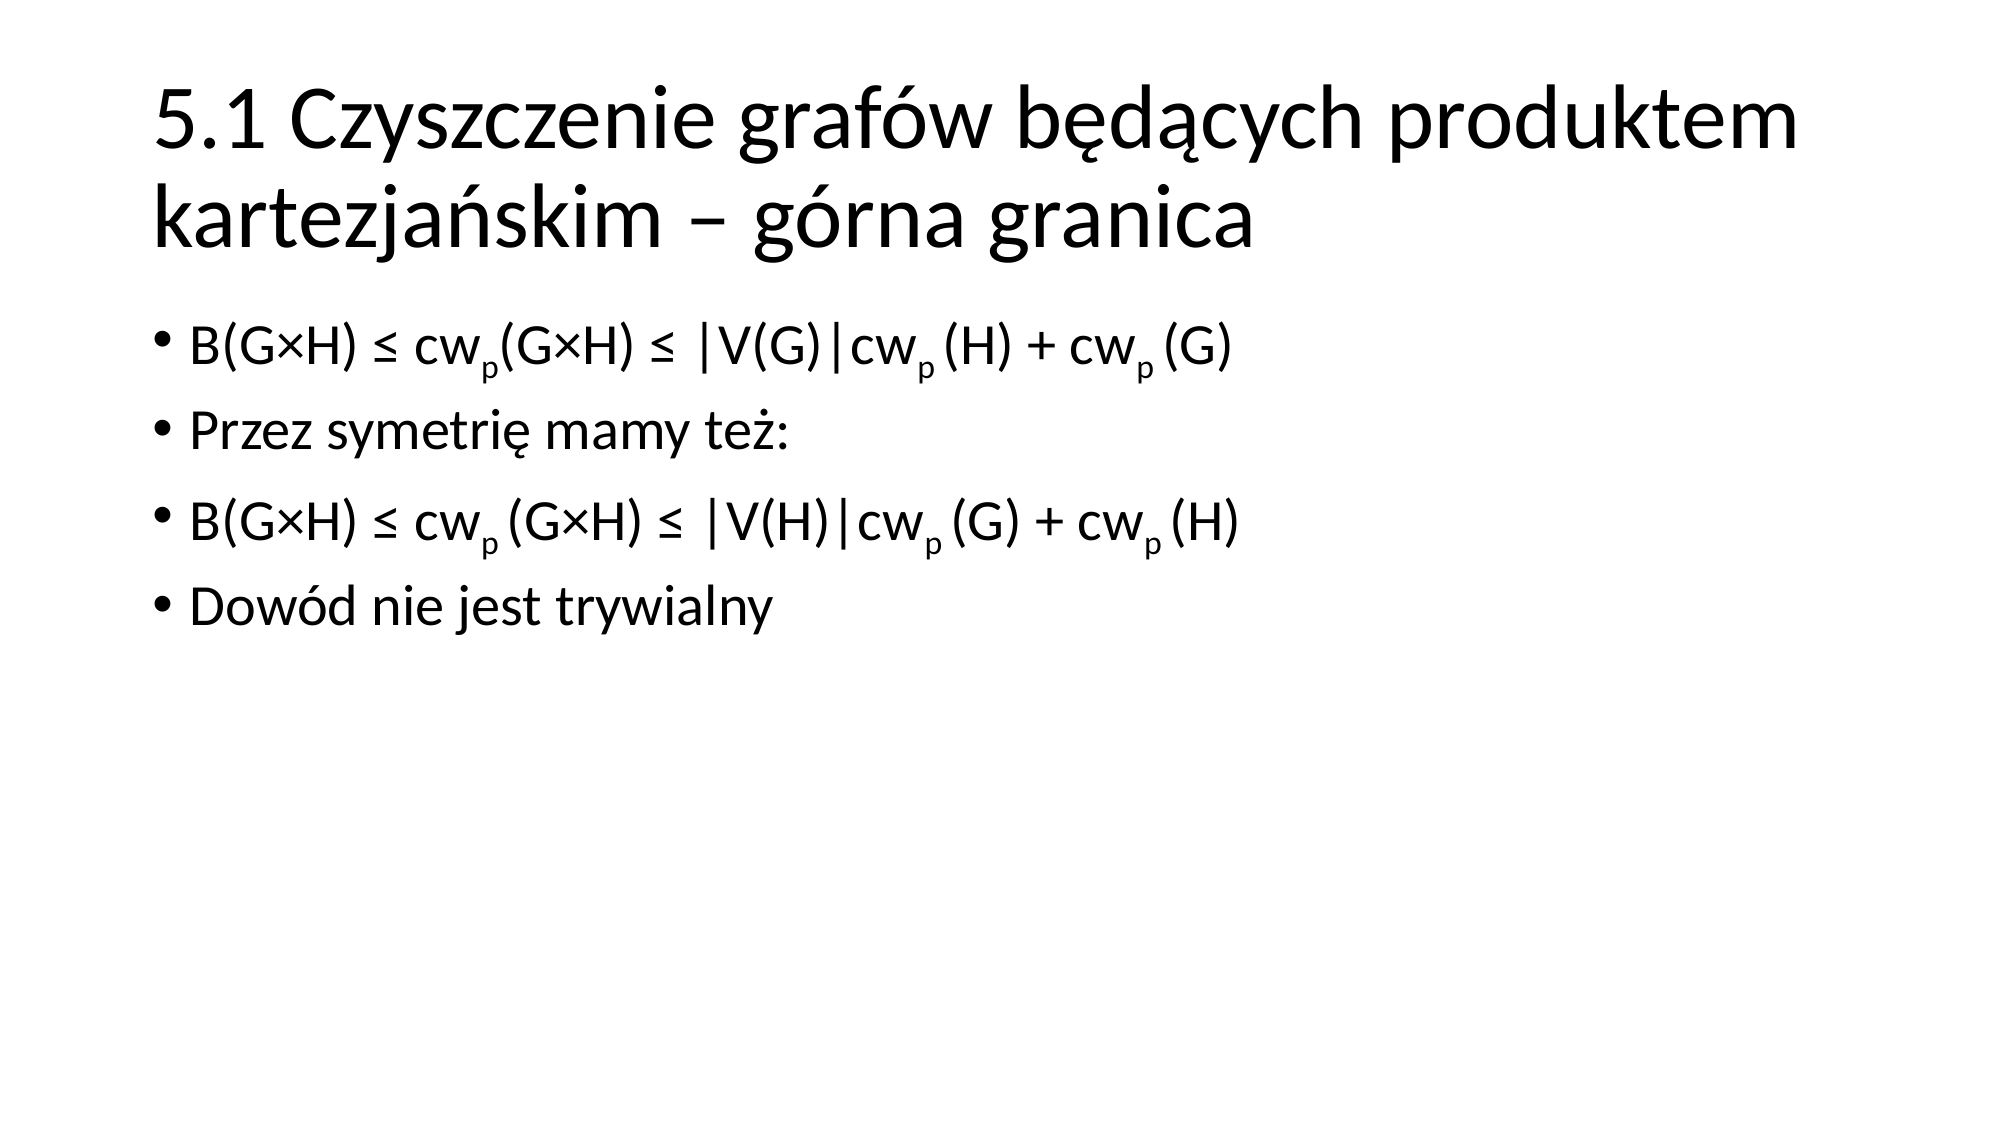

# 5.1 Czyszczenie grafów będących produktem kartezjańskim – górna granica
B(G×H) ≤ cwp(G×H) ≤ |V(G)|cwp (H) + cwp (G)
Przez symetrię mamy też:
B(G×H) ≤ cwp (G×H) ≤ |V(H)|cwp (G) + cwp (H)
Dowód nie jest trywialny